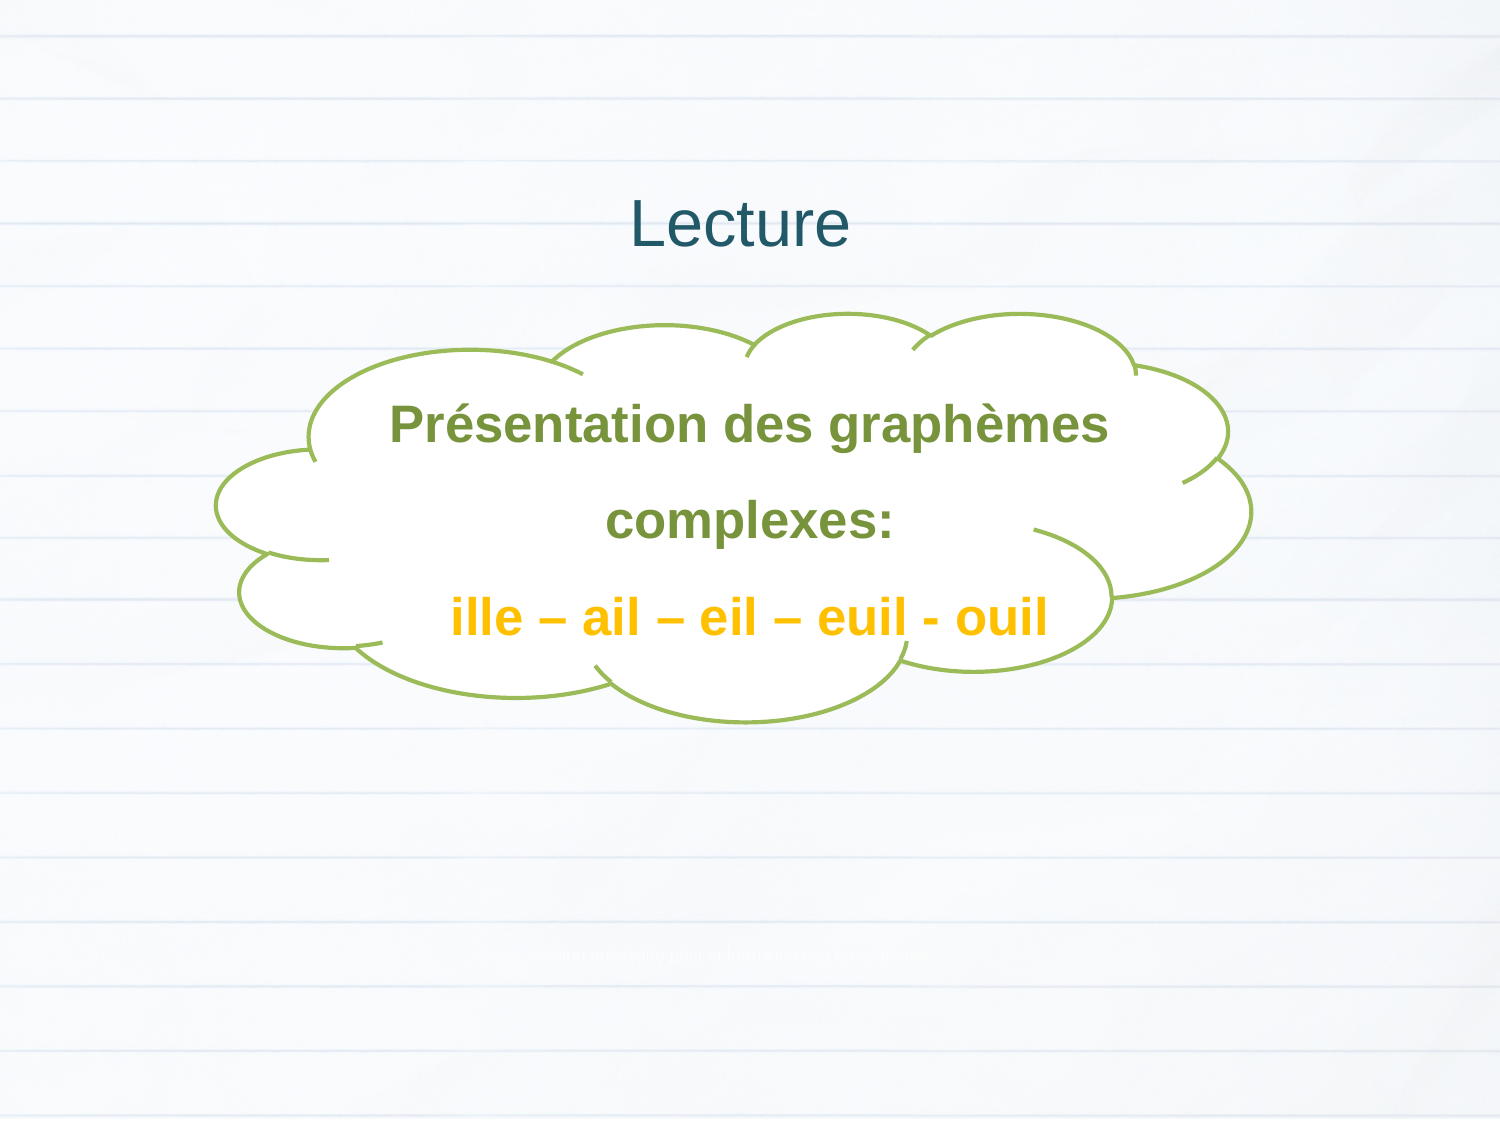

Lecture

Présentation des graphèmes complexes:
ille – ail – eil – euil - ouil
Version provisoire pour la formation des enseignants